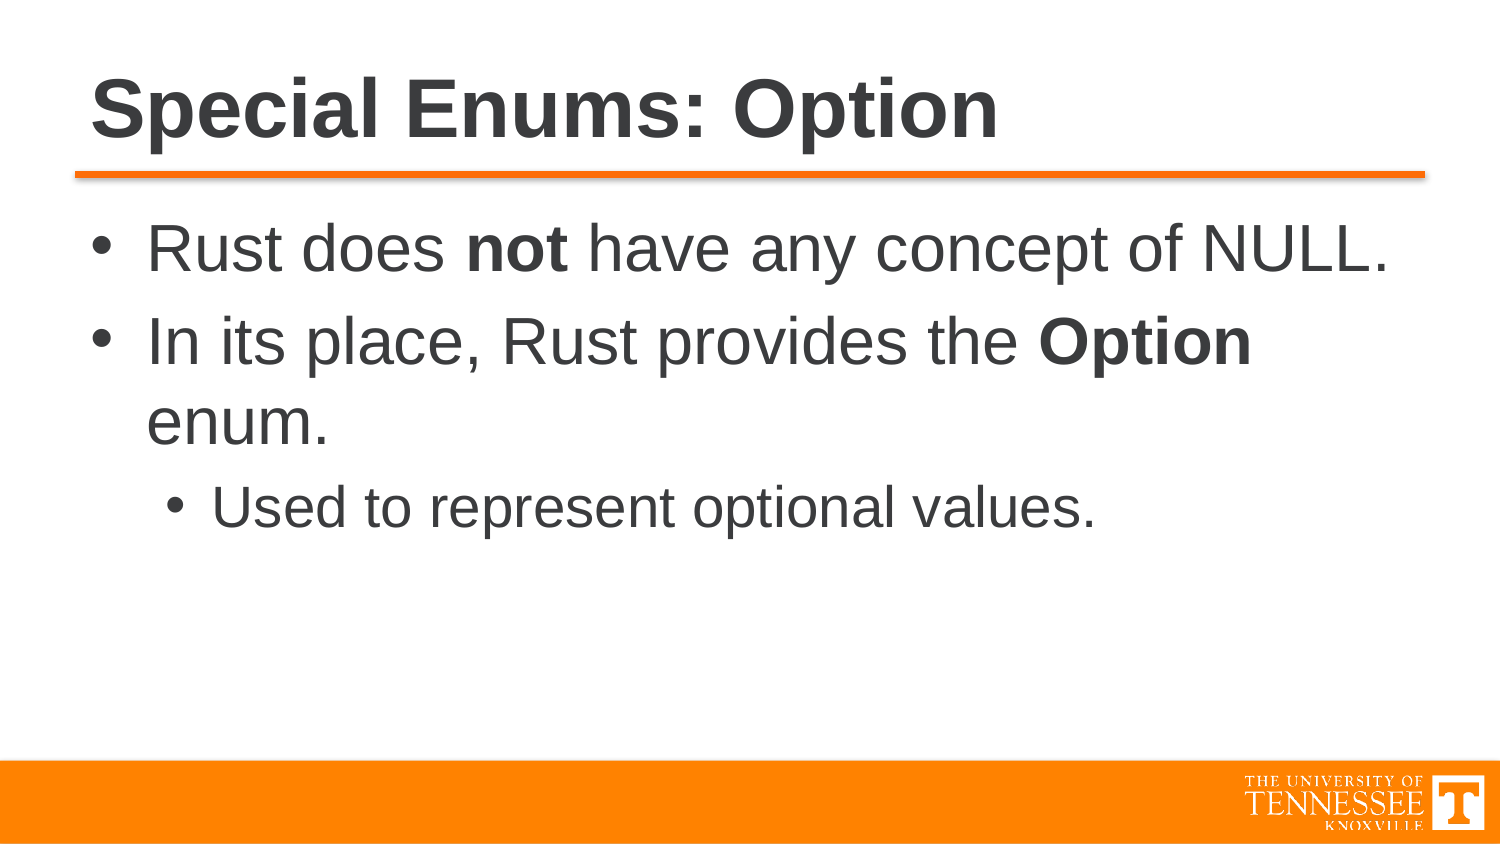

# Special Enums: Option
Rust does not have any concept of NULL.
In its place, Rust provides the Option enum.
Used to represent optional values.